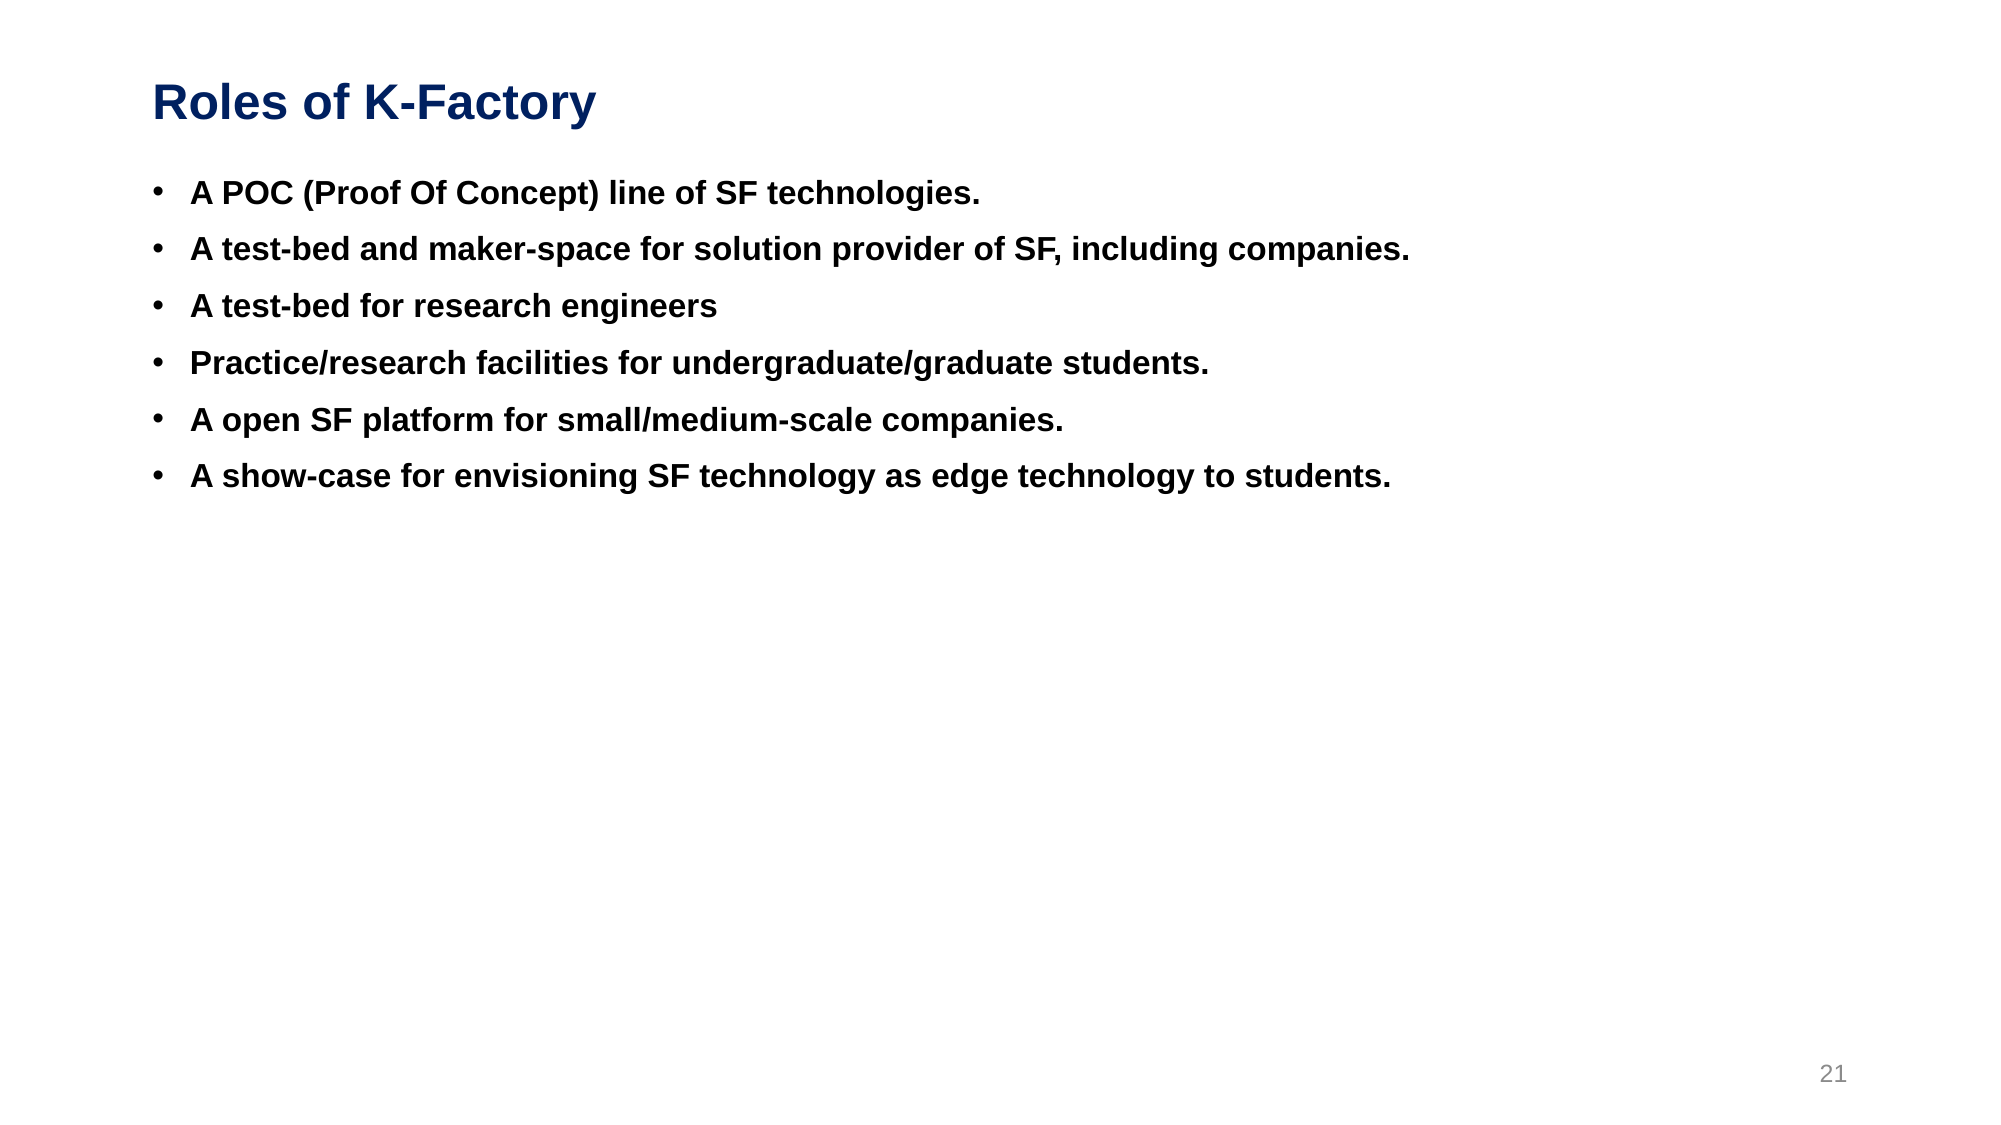

# Roles of K-Factory
A POC (Proof Of Concept) line of SF technologies.
A test-bed and maker-space for solution provider of SF, including companies.
A test-bed for research engineers
Practice/research facilities for undergraduate/graduate students.
A open SF platform for small/medium-scale companies.
A show-case for envisioning SF technology as edge technology to students.

21